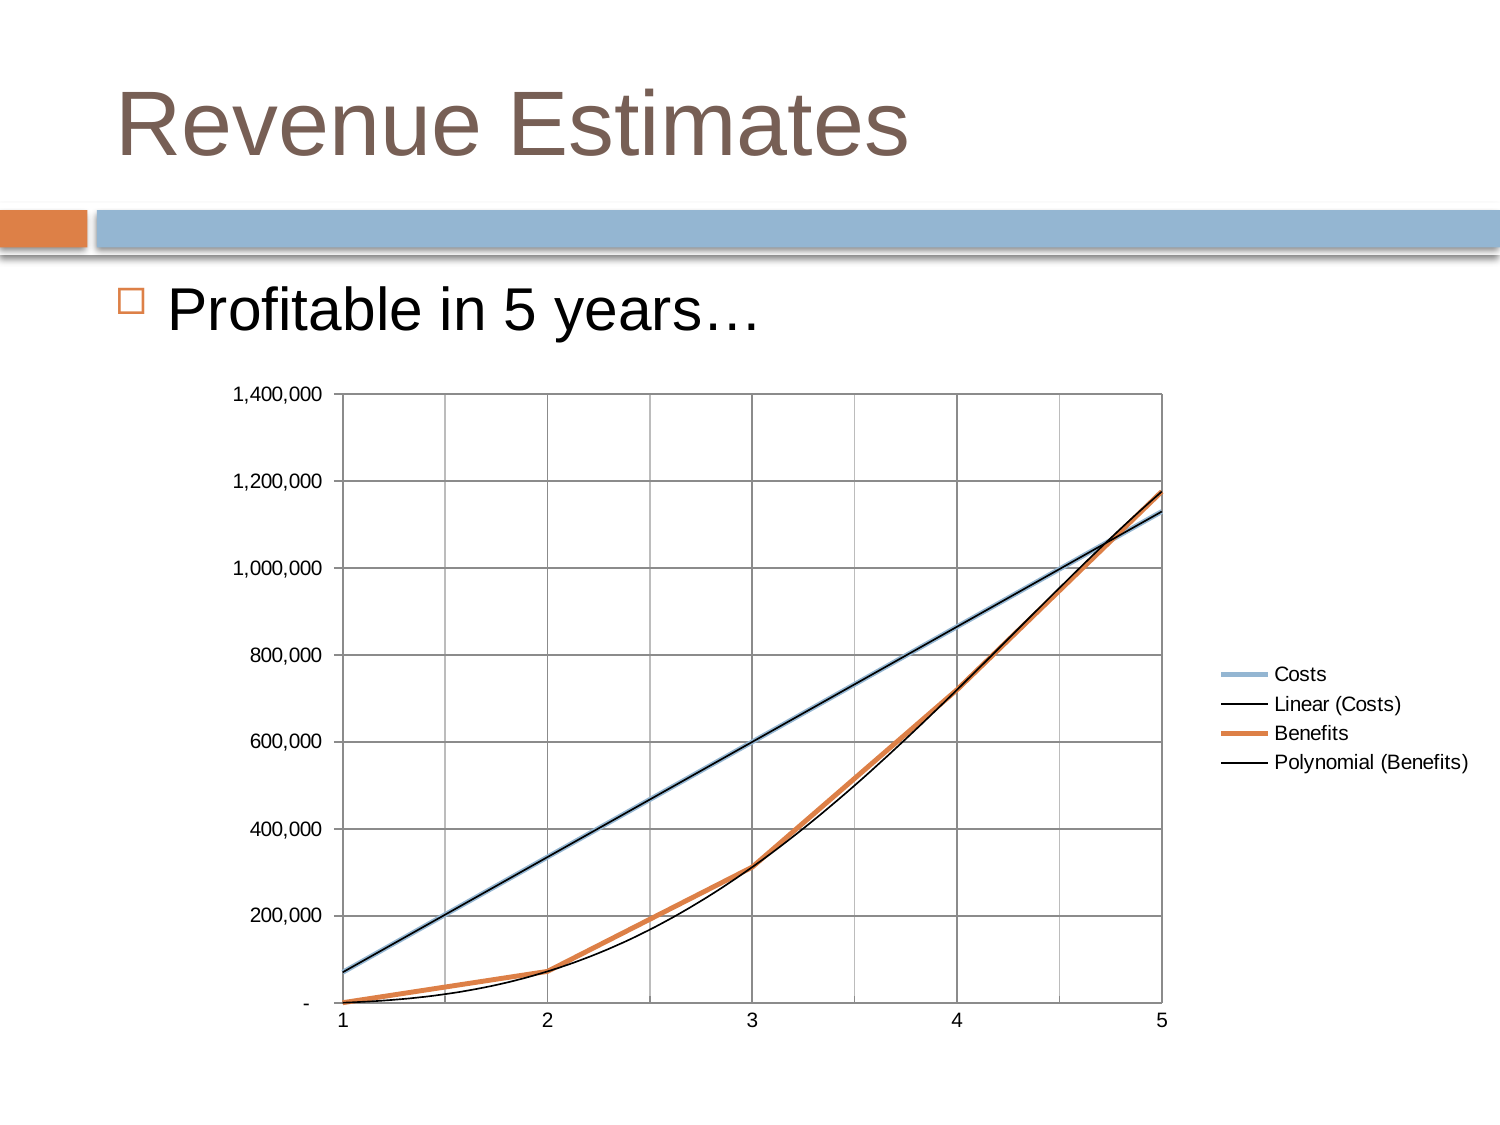

# Revenue Estimates
Profitable in 5 years…

### Chart

| Category |  |  |
|---|---|---|